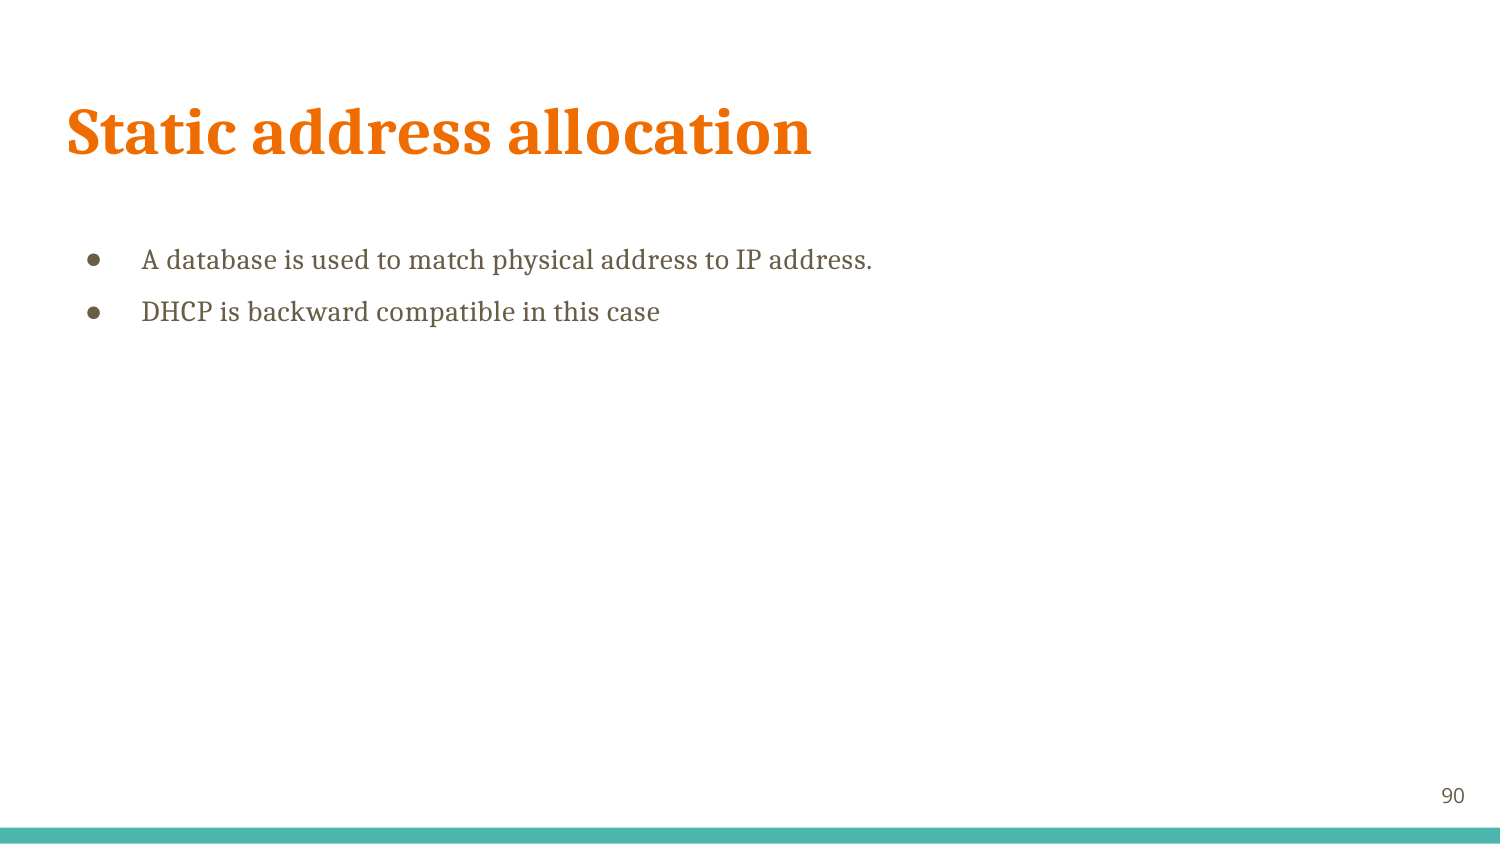

# Static address allocation
A database is used to match physical address to IP address.
DHCP is backward compatible in this case

90